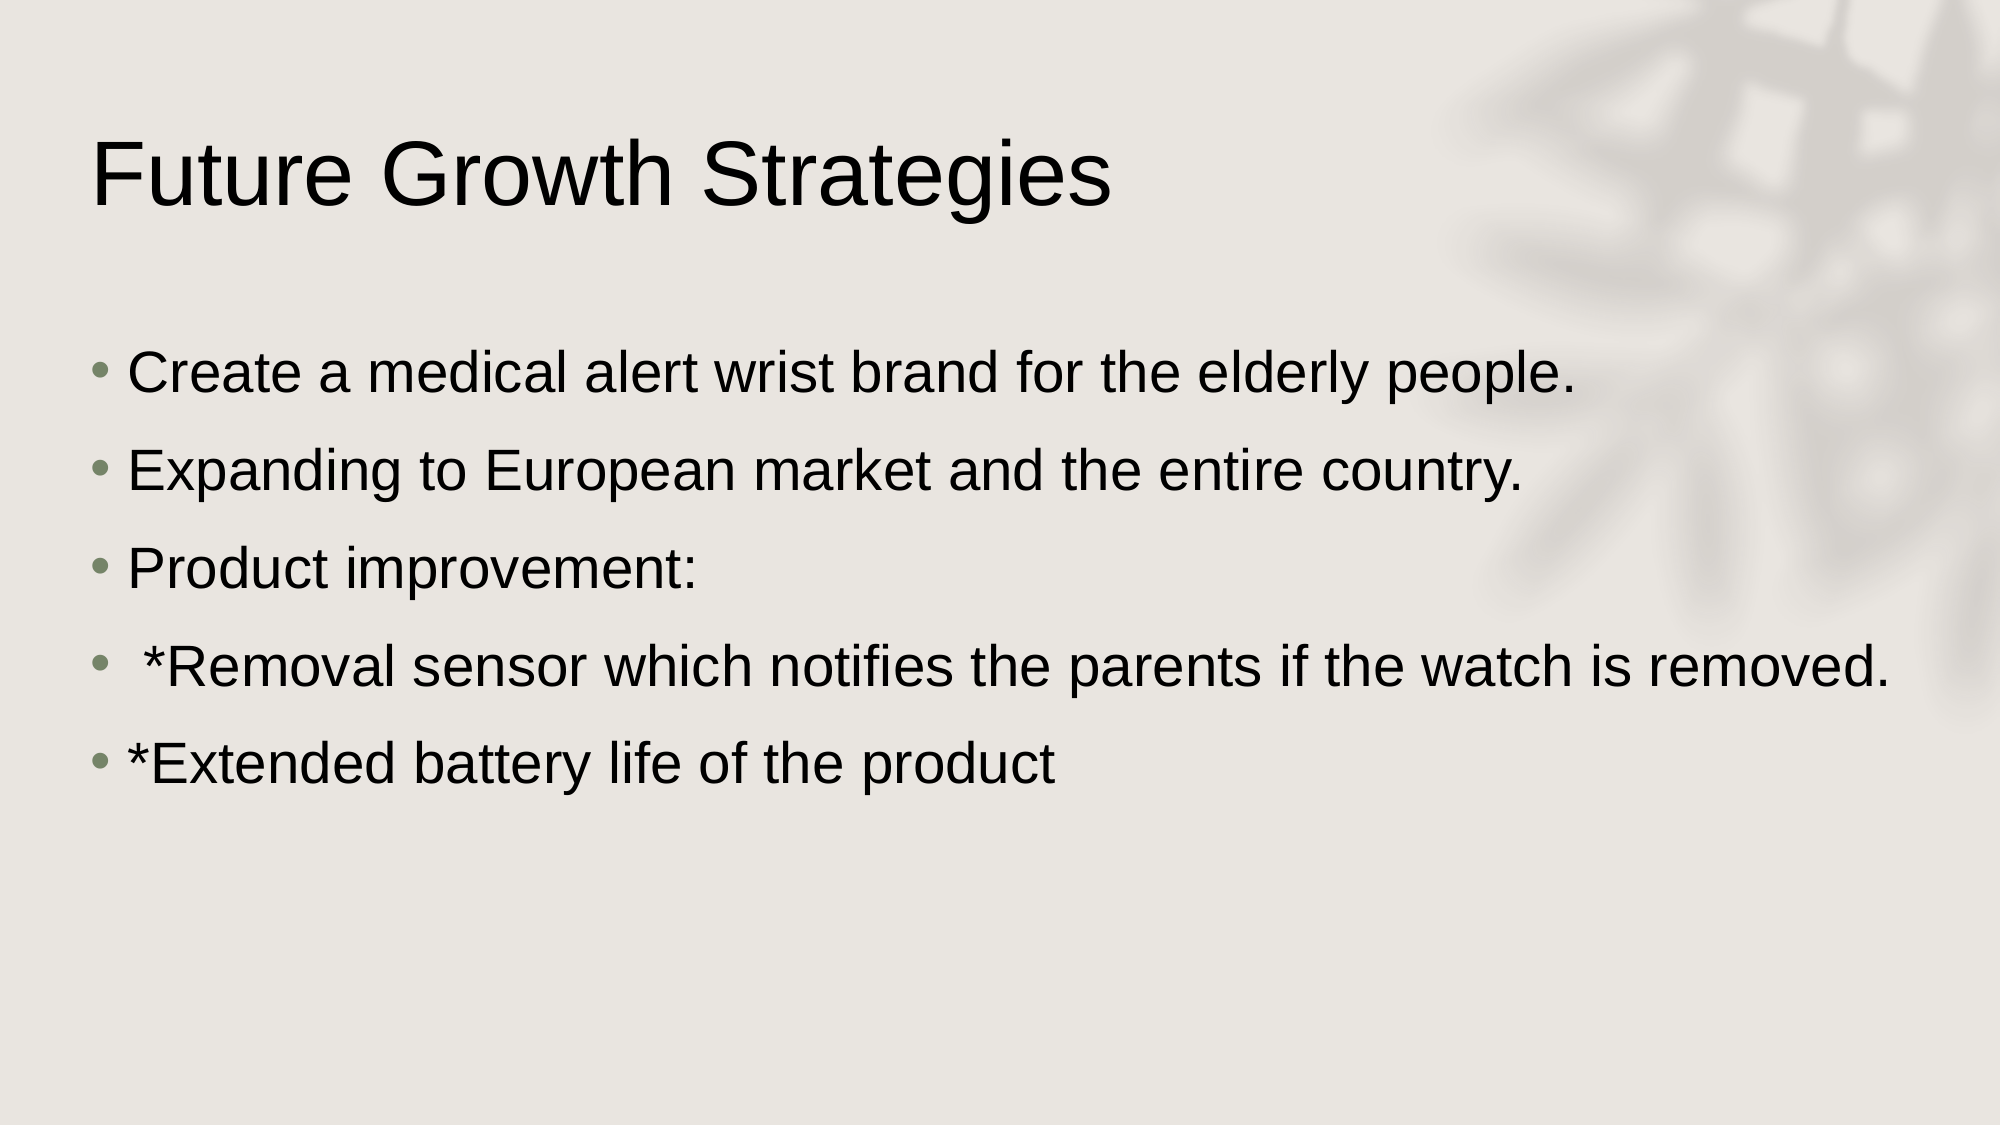

# Future Growth Strategies
Create a medical alert wrist brand for the elderly people.
Expanding to European market and the entire country.
Product improvement:
 *Removal sensor which notifies the parents if the watch is removed.
*Extended battery life of the product